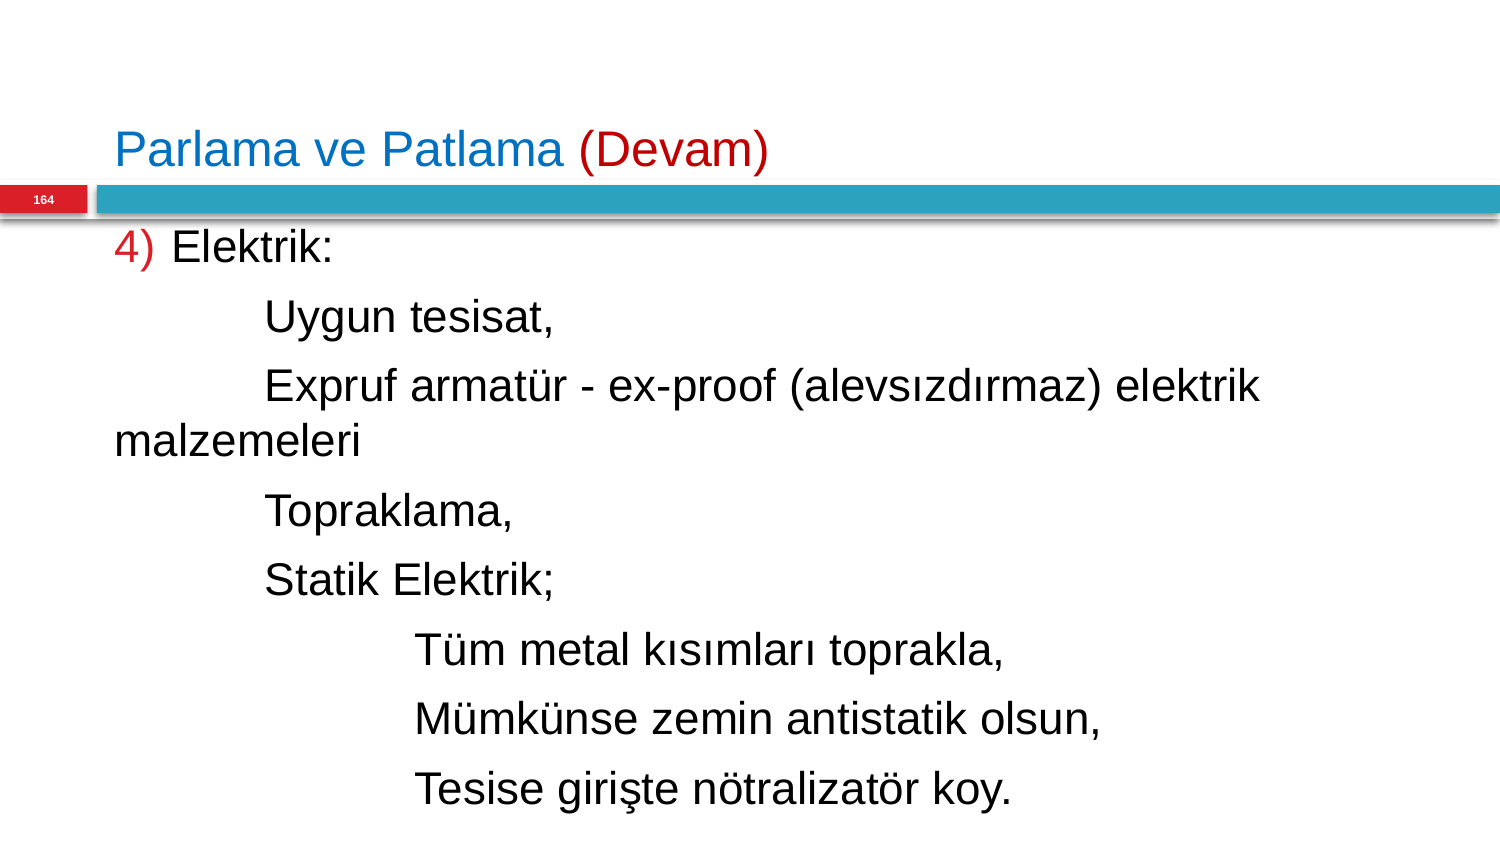

# Parlama ve Patlama (Devam)
164
Elektrik:
	Uygun tesisat,
	Expruf armatür - ex-proof (alevsızdırmaz) elektrik malzemeleri
	Topraklama,
	Statik Elektrik;
		Tüm metal kısımları toprakla,
		Mümkünse zemin antistatik olsun,
		Tesise girişte nötralizatör koy.